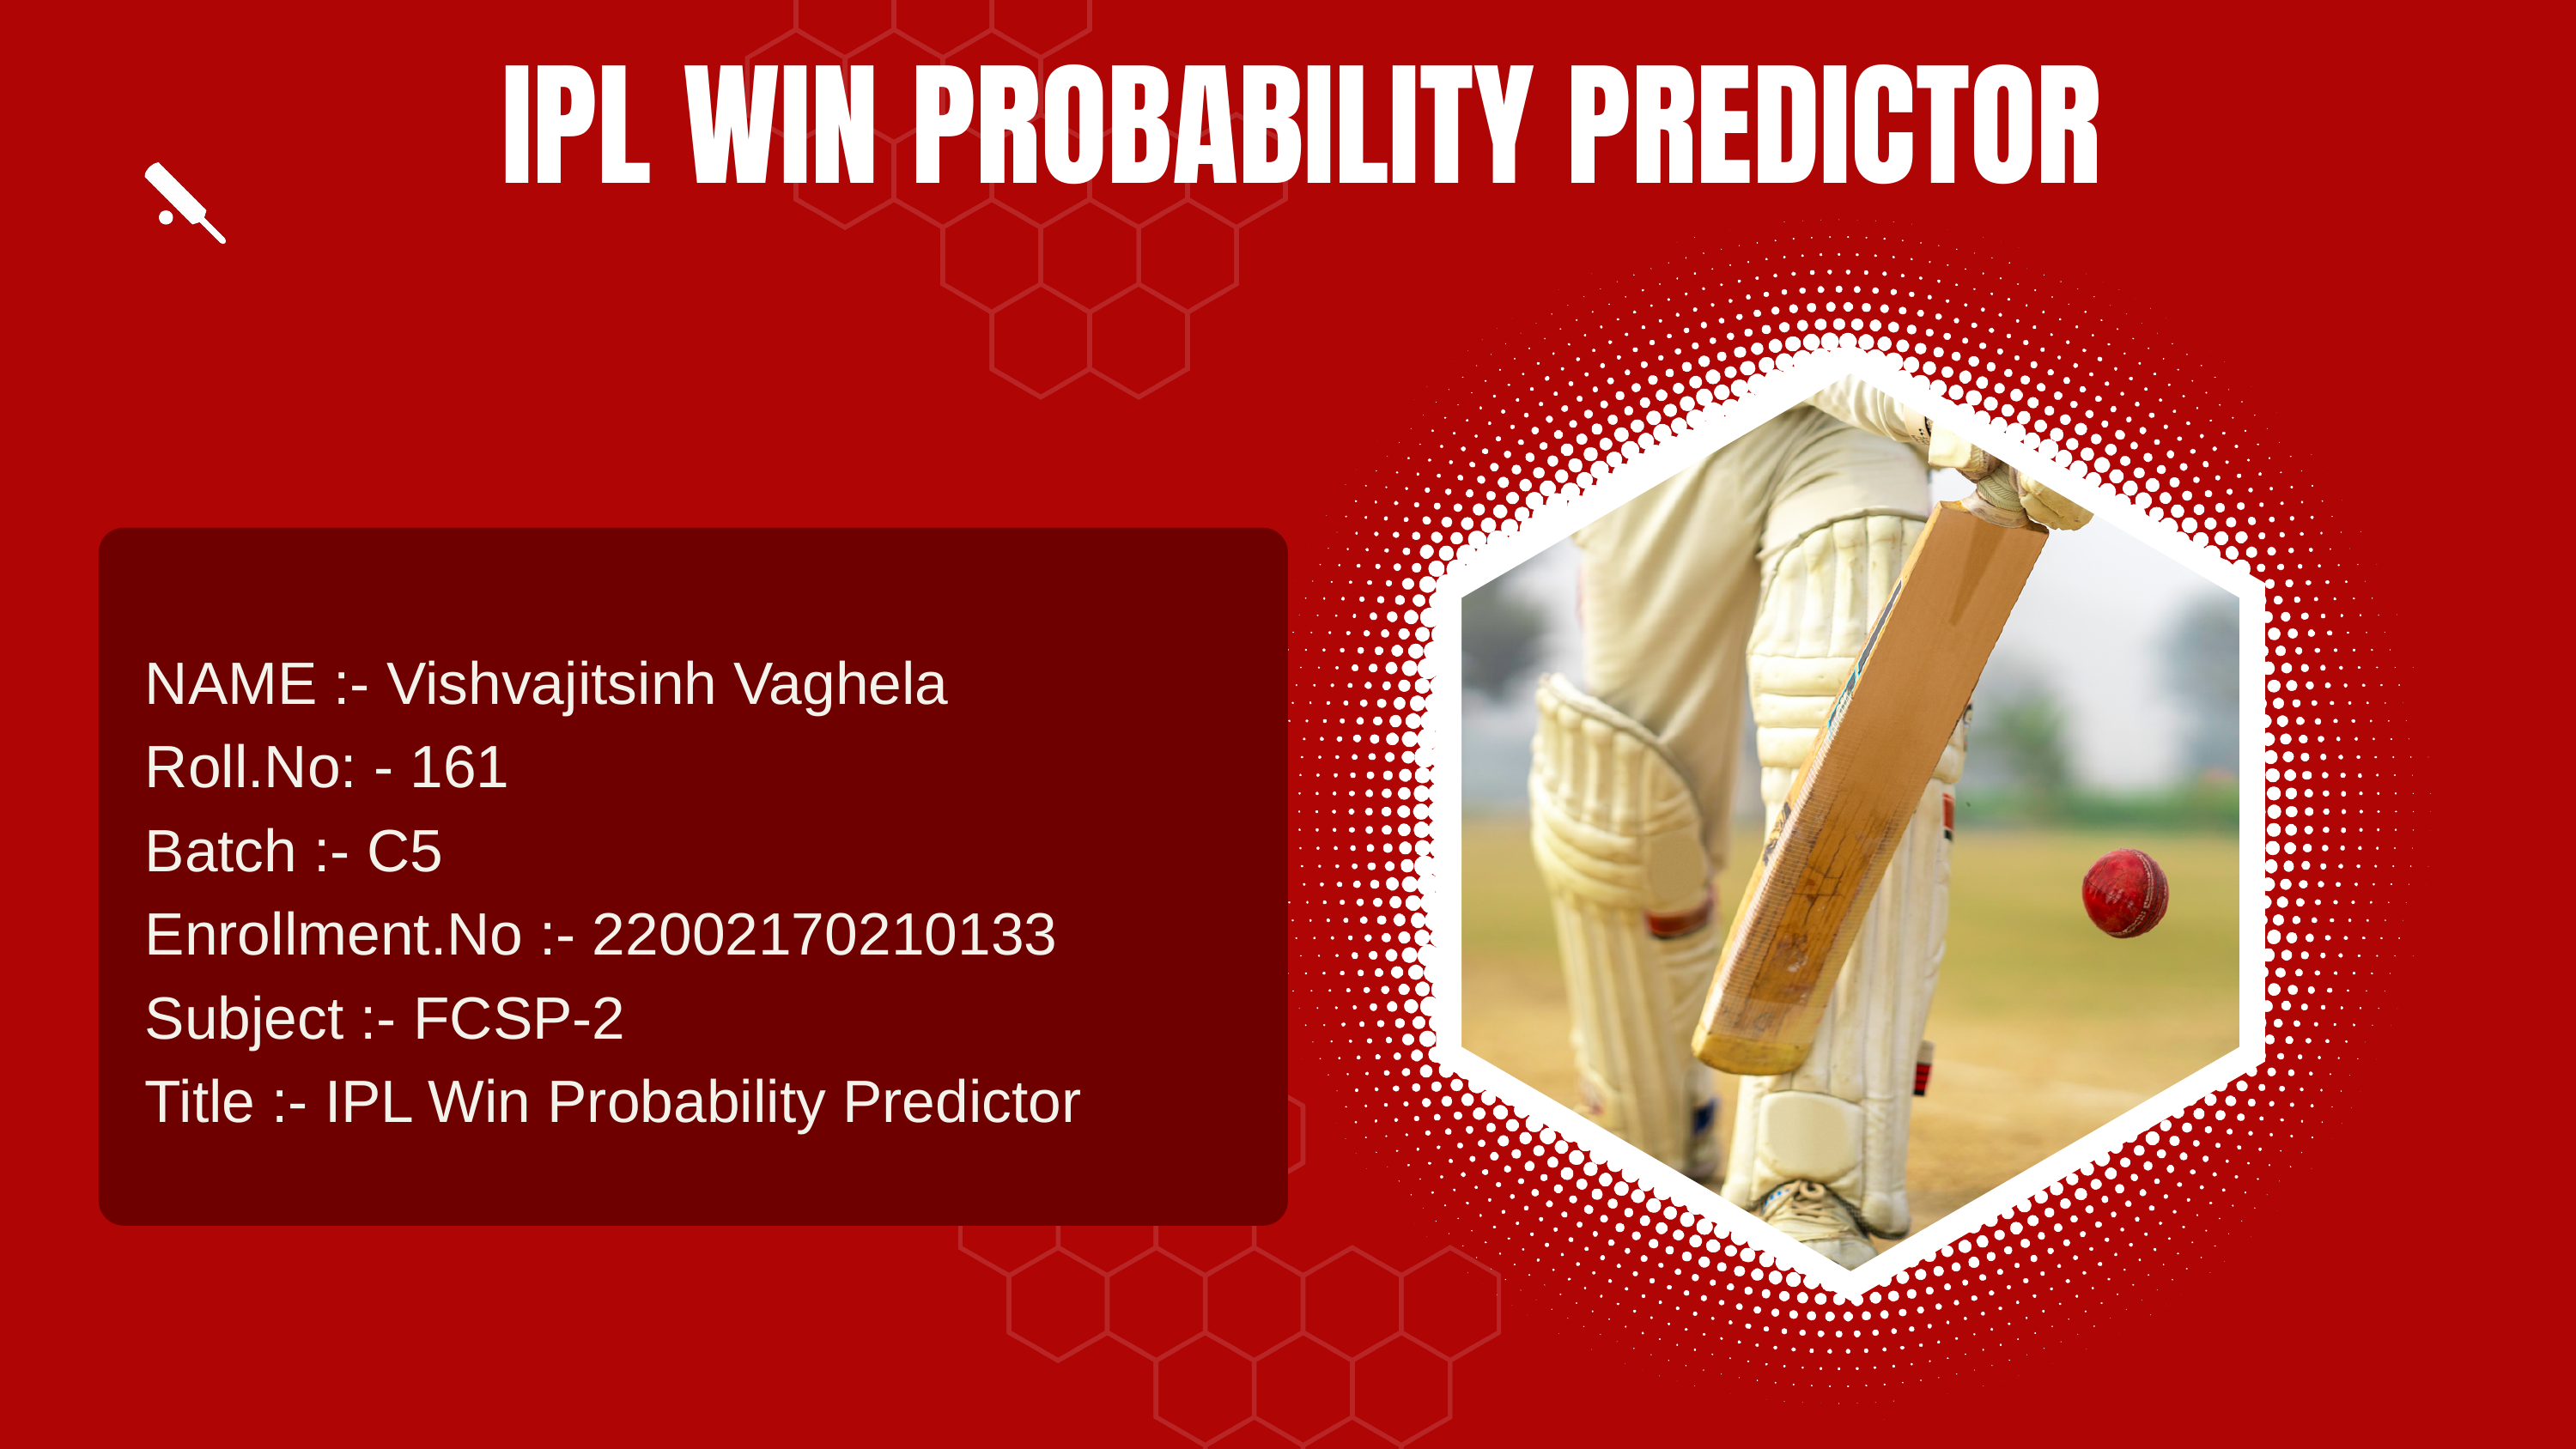

IPL WIN PROBABILITY PREDICTOR

NAME :- Vishvajitsinh Vaghela
Roll.No: - 161
Batch :- C5
Enrollment.No :- 22002170210133
Subject :- FCSP-2
Title :- IPL Win Probability Predictor